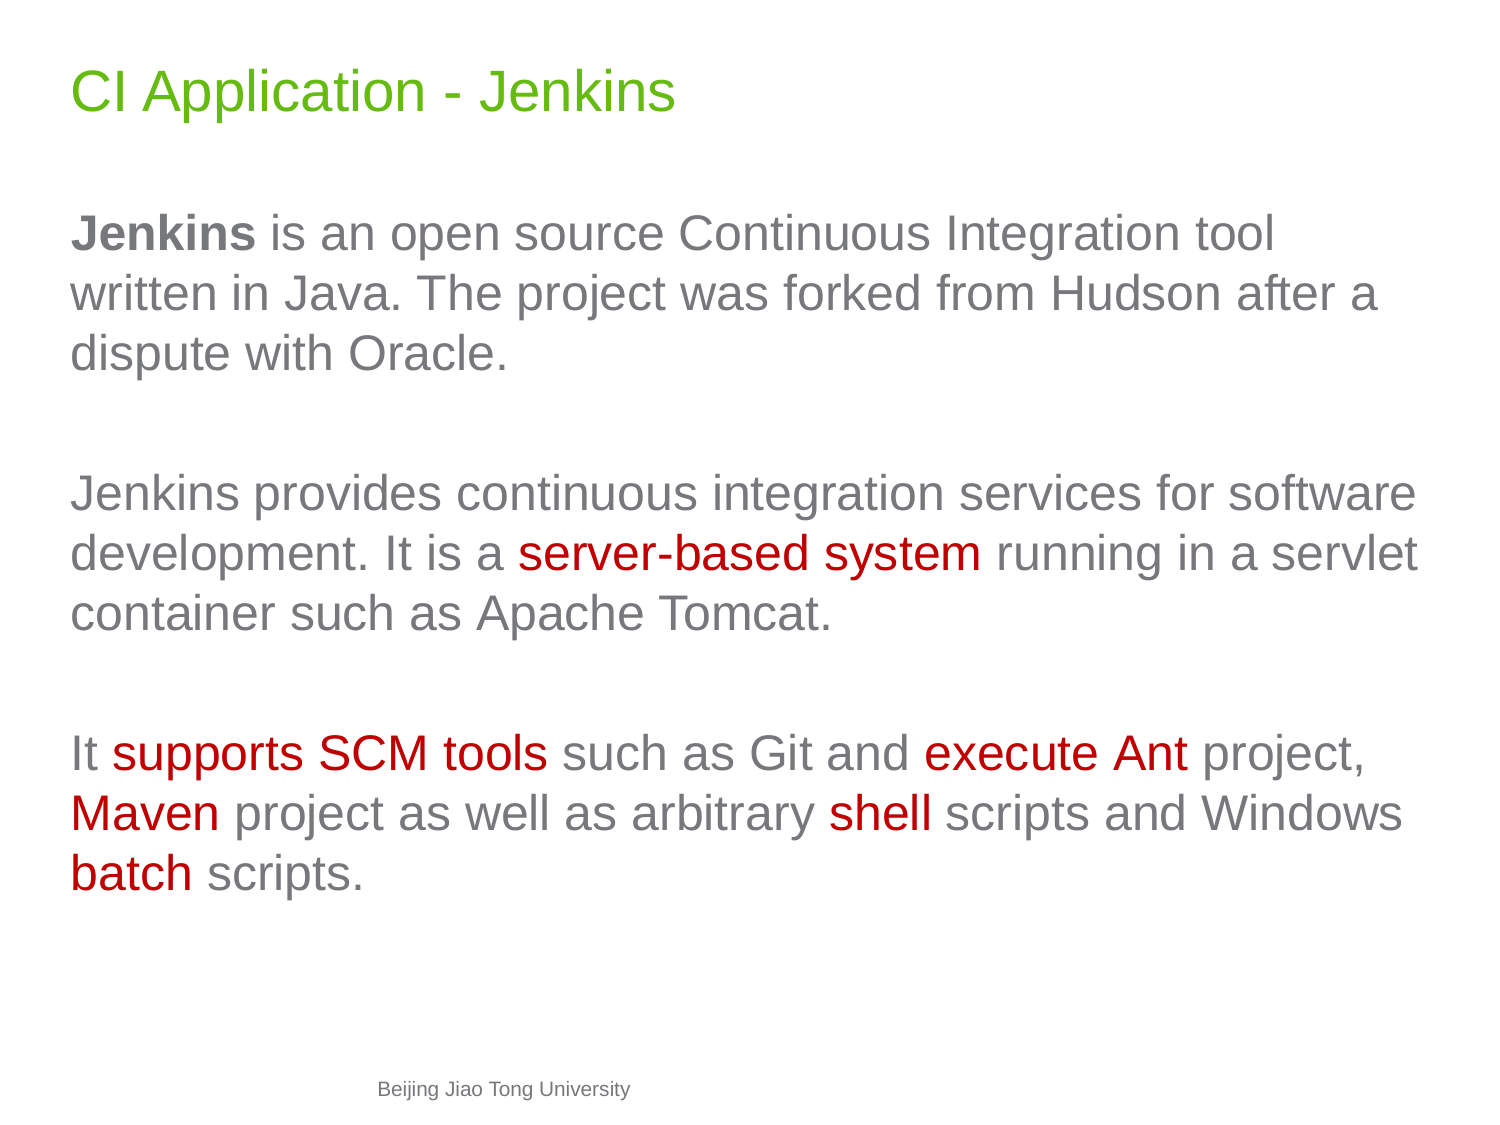

# CI Application - Jenkins

Jenkins is an open source Continuous Integration tool written in Java. The project was forked from Hudson after a dispute with Oracle.

Jenkins provides continuous integration services for software development. It is a server-based system running in a servlet container such as Apache Tomcat.

It supports SCM tools such as Git and execute Ant project, Maven project as well as arbitrary shell scripts and Windows batch scripts.
Beijing Jiao Tong University